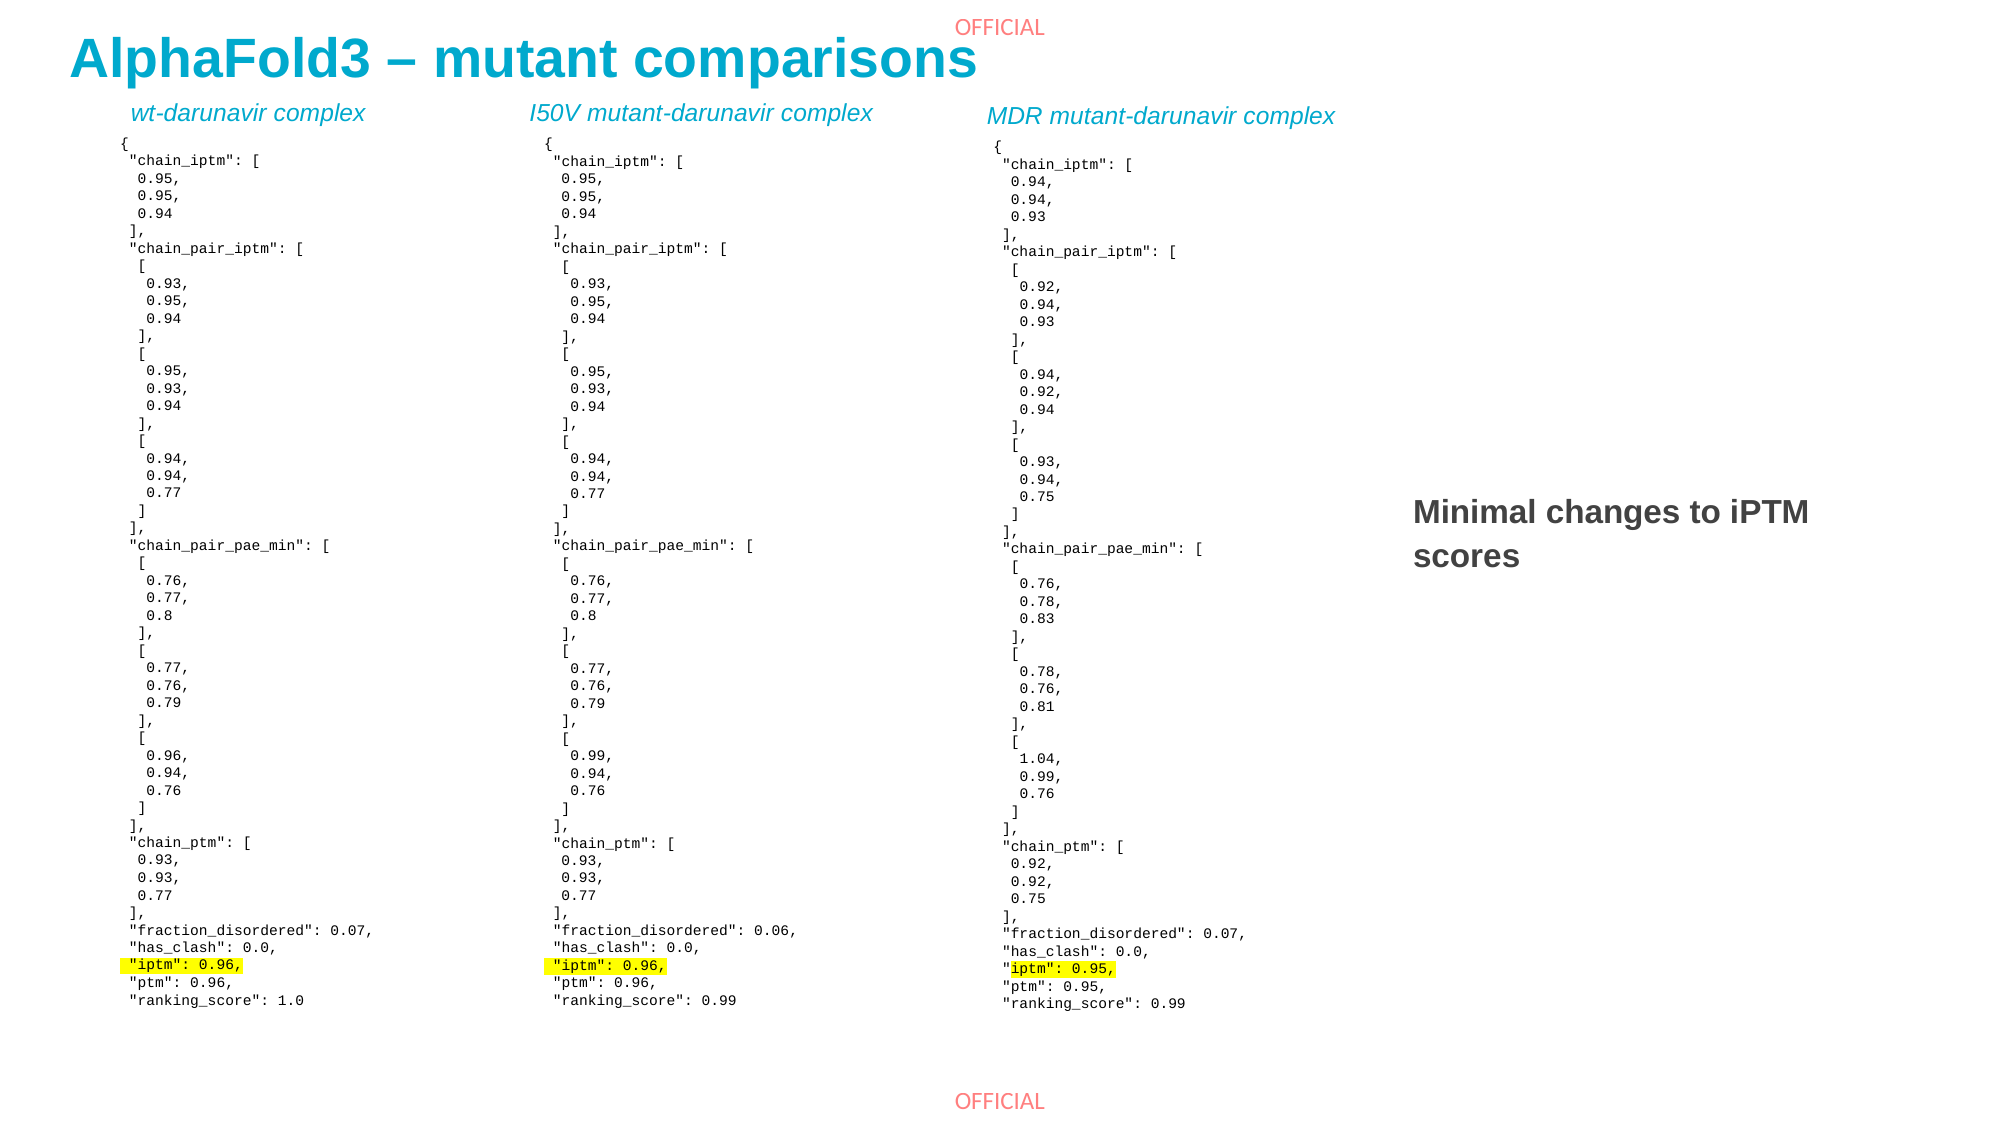

AlphaFold3 – mutant comparisons
wt-darunavir complex
I50V mutant-darunavir complex
MDR mutant-darunavir complex
{
 "chain_iptm": [
  0.95,
  0.95,
  0.94
 ],
 "chain_pair_iptm": [
  [
   0.93,
   0.95,
   0.94
  ],
  [
   0.95,
   0.93,
   0.94
  ],
  [
   0.94,
   0.94,
   0.77
  ]
 ],
 "chain_pair_pae_min": [
  [
   0.76,
   0.77,
   0.8
  ],
  [
   0.77,
   0.76,
   0.79
  ],
  [
   0.96,
   0.94,
   0.76
  ]
 ],
 "chain_ptm": [
  0.93,
  0.93,
  0.77
 ],
 "fraction_disordered": 0.07,
 "has_clash": 0.0,
 "iptm": 0.96,
 "ptm": 0.96,
 "ranking_score": 1.0
{
 "chain_iptm": [
  0.95,
  0.95,
  0.94
 ],
 "chain_pair_iptm": [
  [
   0.93,
   0.95,
   0.94
  ],
  [
   0.95,
   0.93,
   0.94
  ],
  [
   0.94,
   0.94,
   0.77
  ]
 ],
 "chain_pair_pae_min": [
  [
   0.76,
   0.77,
   0.8
  ],
  [
   0.77,
   0.76,
   0.79
  ],
  [
   0.99,
   0.94,
   0.76
  ]
 ],
 "chain_ptm": [
  0.93,
  0.93,
  0.77
 ],
 "fraction_disordered": 0.06,
 "has_clash": 0.0,
 "iptm": 0.96,
 "ptm": 0.96,
 "ranking_score": 0.99
{
 "chain_iptm": [
  0.94,
  0.94,
  0.93
 ],
 "chain_pair_iptm": [
  [
   0.92,
   0.94,
   0.93
  ],
  [
   0.94,
   0.92,
   0.94
  ],
  [
   0.93,
   0.94,
   0.75
  ]
 ],
 "chain_pair_pae_min": [
  [
   0.76,
   0.78,
   0.83
  ],
  [
   0.78,
   0.76,
   0.81
  ],
  [
   1.04,
   0.99,
   0.76
  ]
 ],
 "chain_ptm": [
  0.92,
  0.92,
  0.75
 ],
 "fraction_disordered": 0.07,
 "has_clash": 0.0,
 "iptm": 0.95,
 "ptm": 0.95,
 "ranking_score": 0.99
Minimal changes to iPTM scores